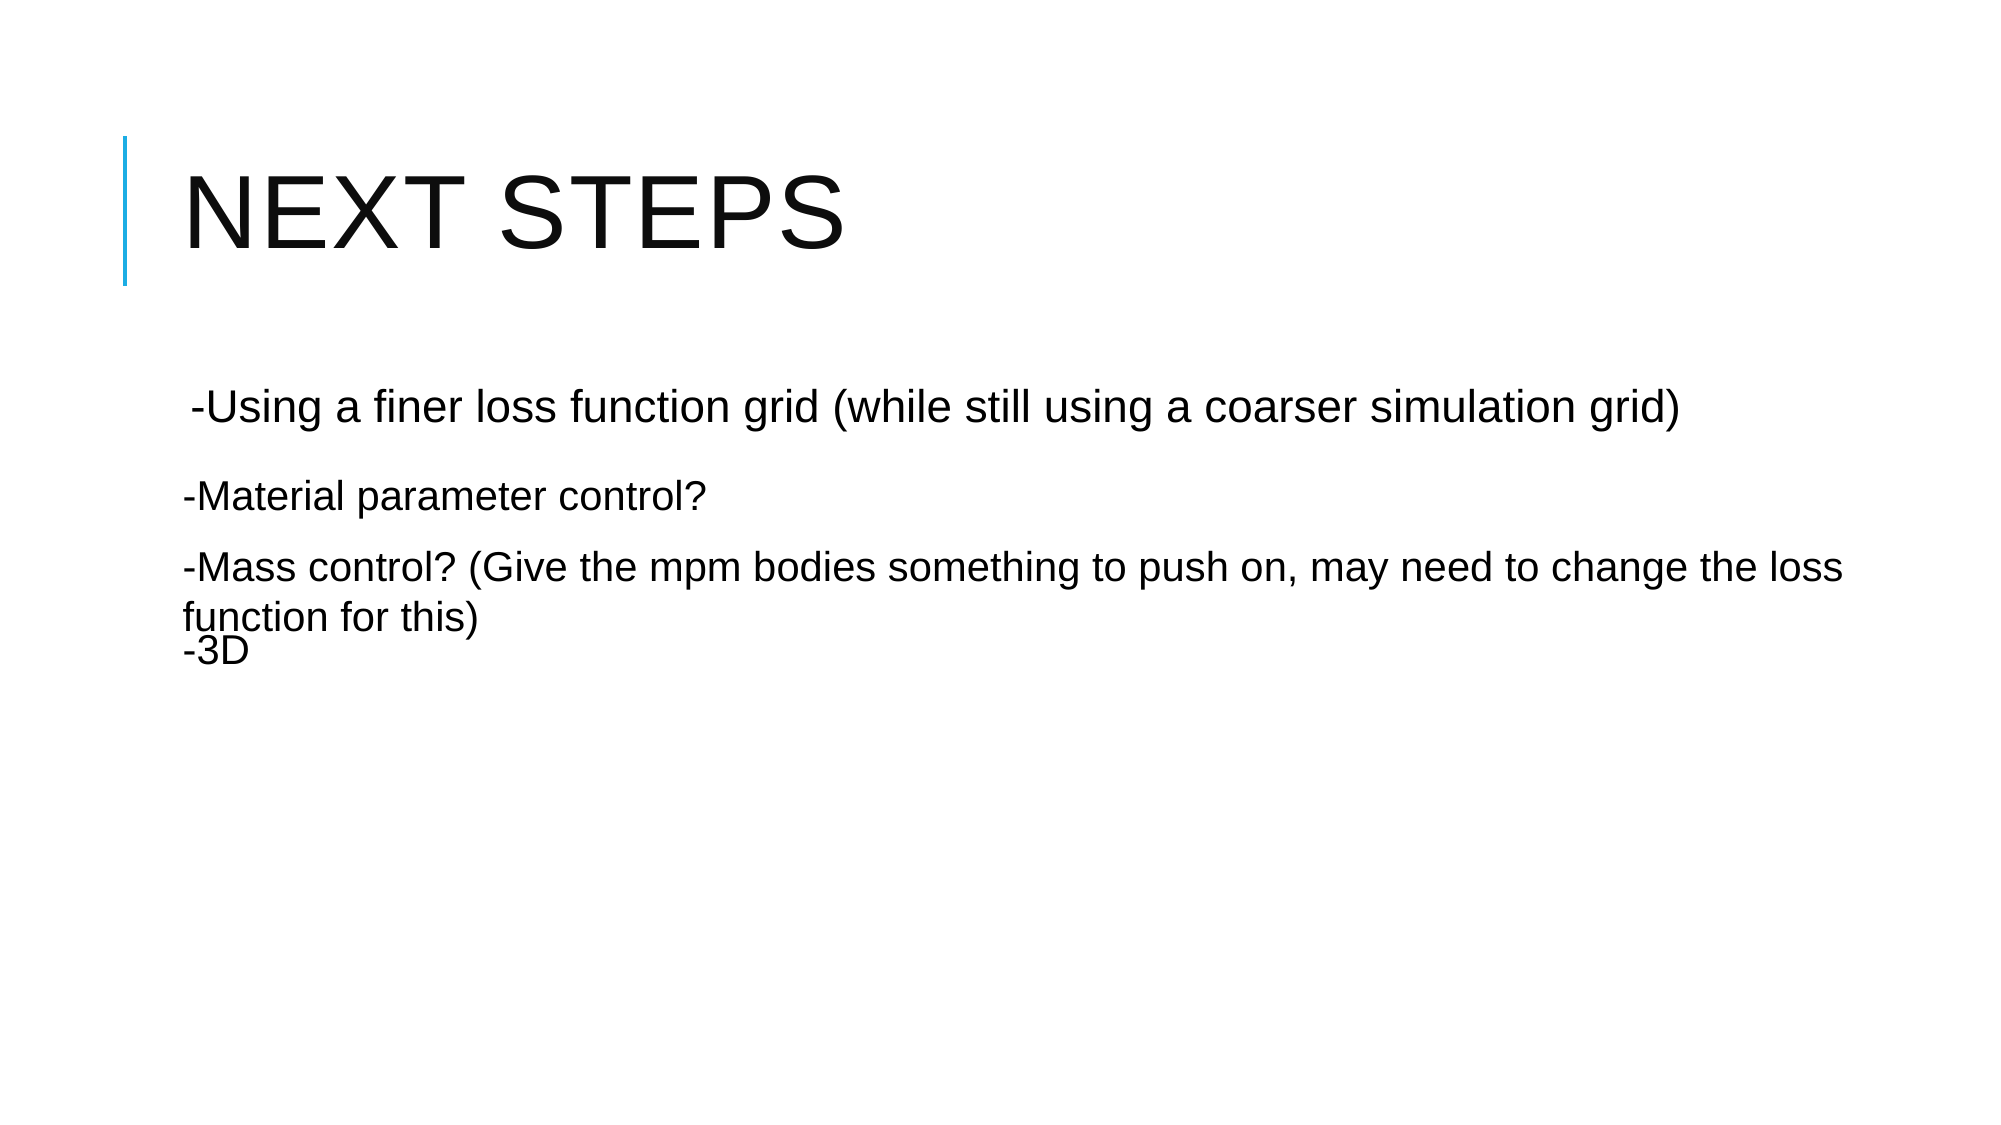

# Next Steps
-Using a finer loss function grid (while still using a coarser simulation grid)
-Material parameter control?

-Mass control? (Give the mpm bodies something to push on, may need to change the loss function for this)
-3D